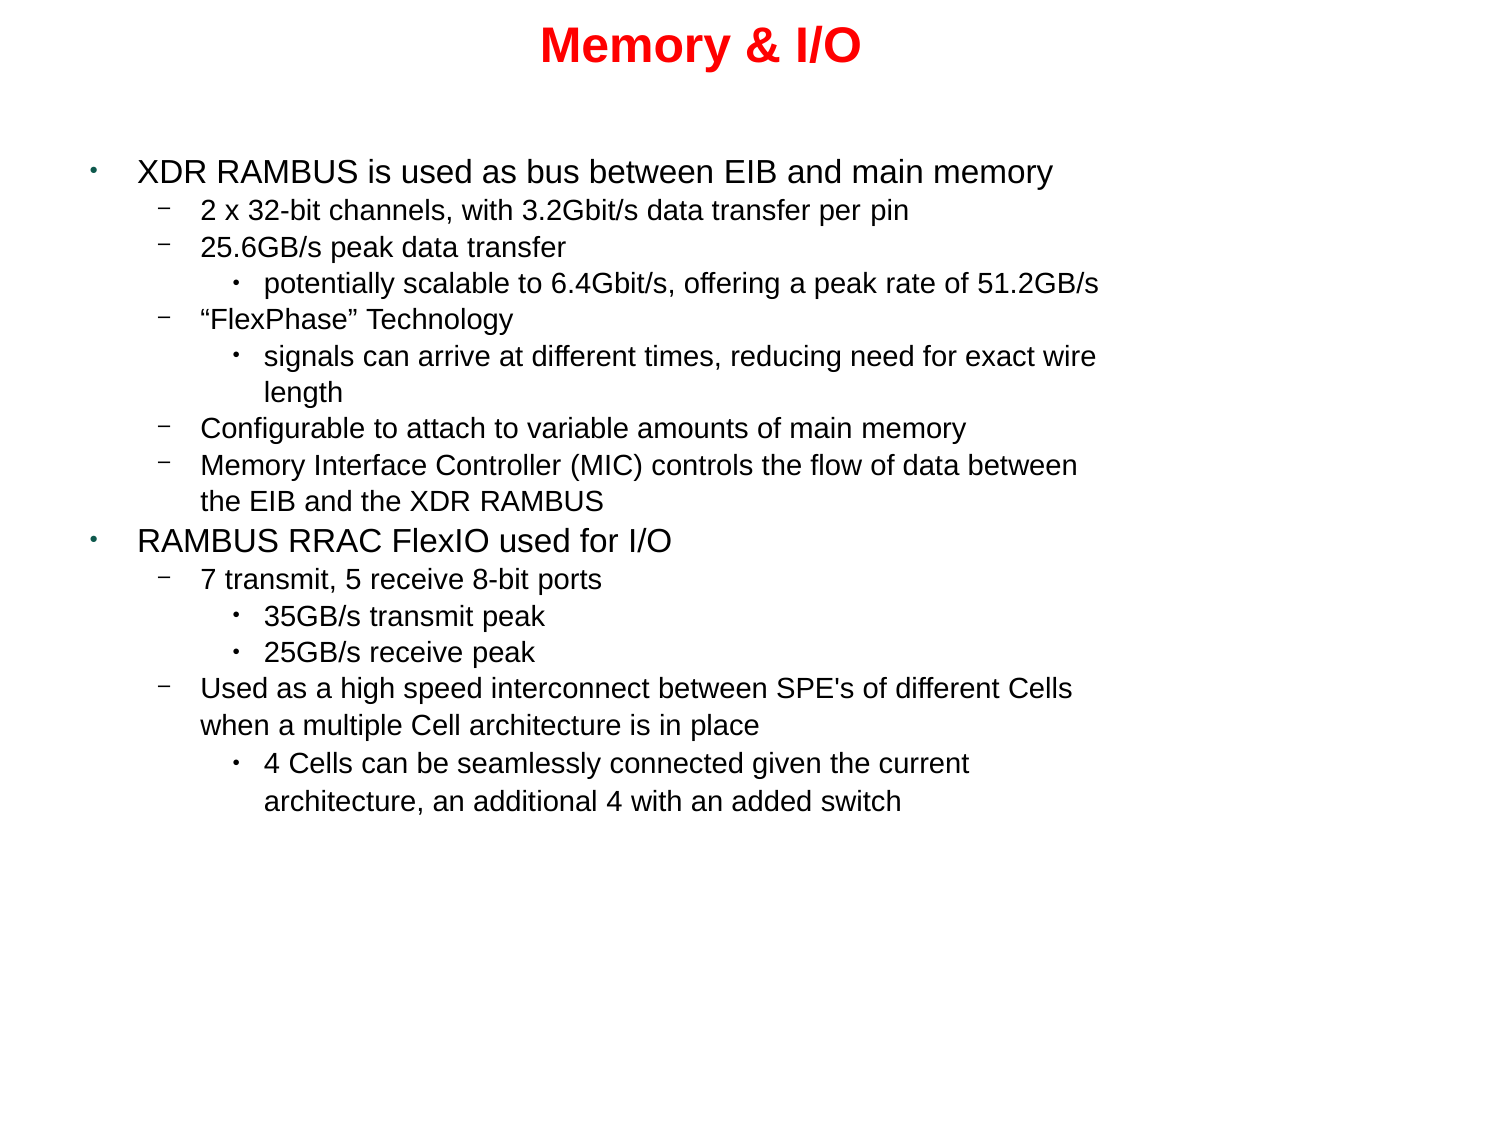

# Memory & I/O
XDR RAMBUS is used as bus between EIB and main memory
2 x 32-bit channels, with 3.2Gbit/s data transfer per pin
25.6GB/s peak data transfer
potentially scalable to 6.4Gbit/s, offering a peak rate of 51.2GB/s
“FlexPhase” Technology
signals can arrive at different times, reducing need for exact wire  length
Configurable to attach to variable amounts of main memory
Memory Interface Controller (MIC) controls the flow of data between  the EIB and the XDR RAMBUS
RAMBUS RRAC FlexIO used for I/O
7 transmit, 5 receive 8-bit ports
35GB/s transmit peak
25GB/s receive peak
Used as a high speed interconnect between SPE's of different Cells  when a multiple Cell architecture is in place
4 Cells can be seamlessly connected given the current  architecture, an additional 4 with an added switch